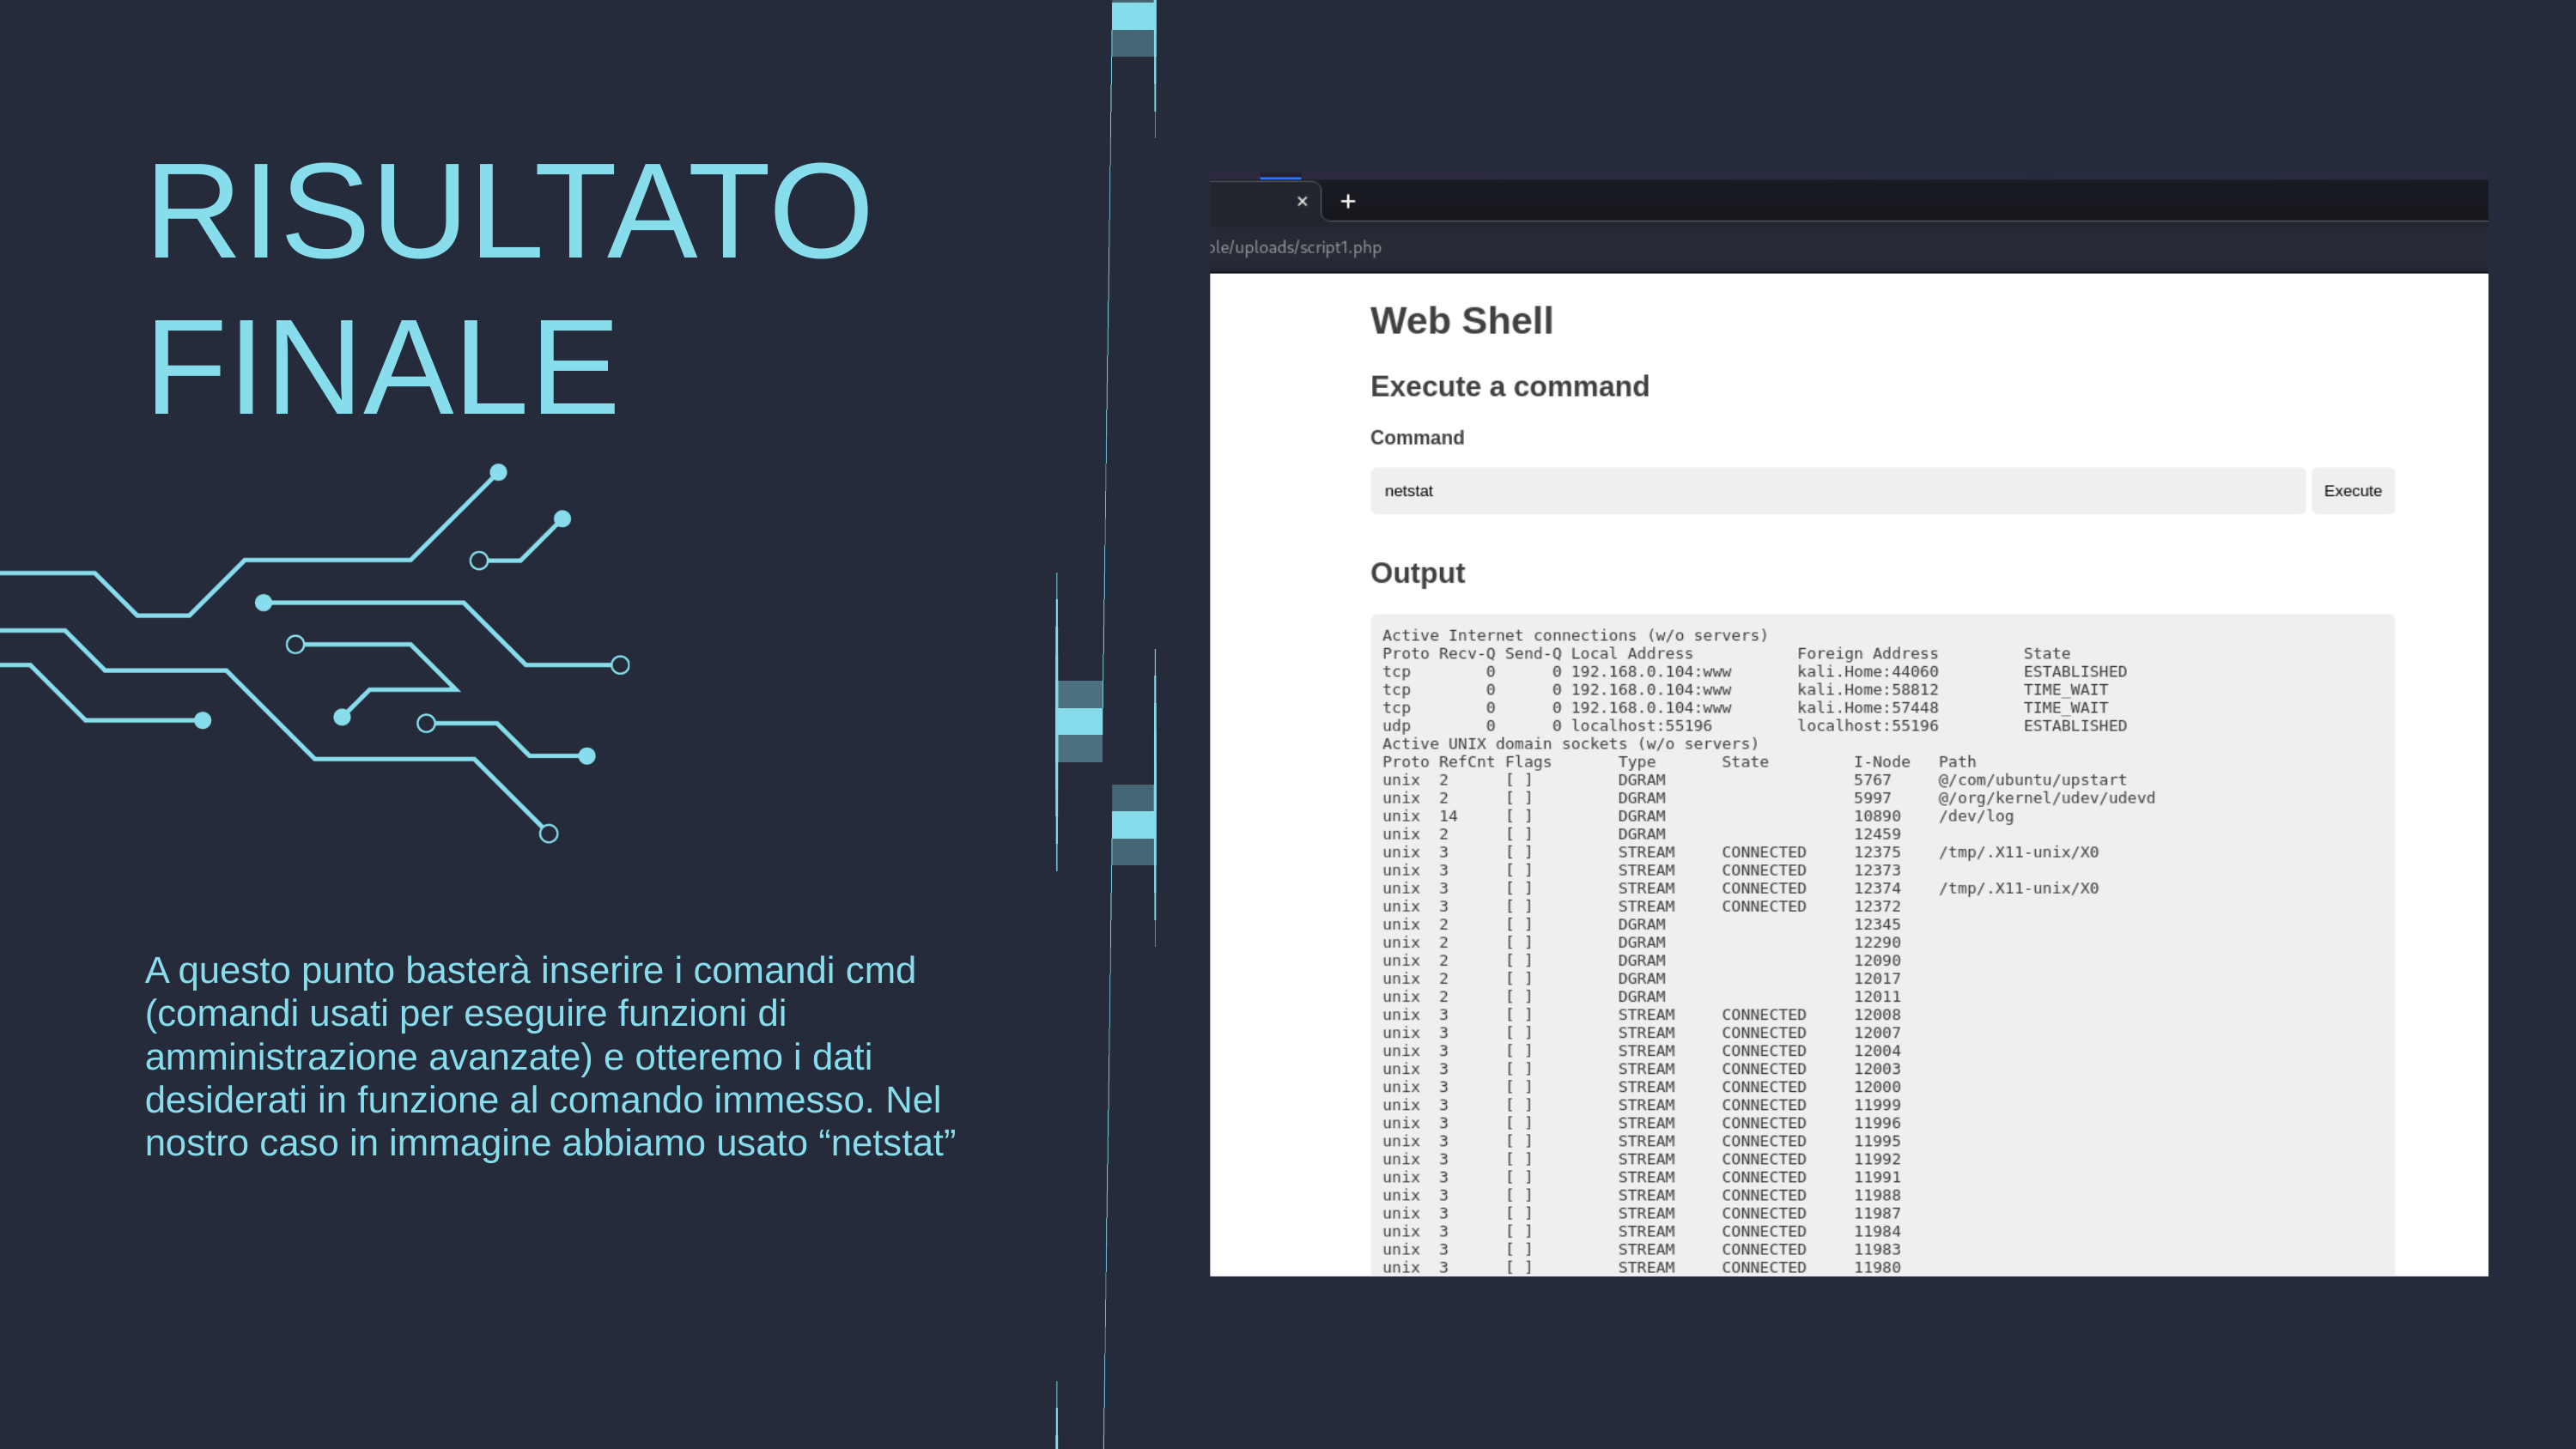

RISULTATO FINALE

A questo punto basterà inserire i comandi cmd (comandi usati per eseguire funzioni di amministrazione avanzate) e otteremo i dati desiderati in funzione al comando immesso. Nel nostro caso in immagine abbiamo usato “netstat”